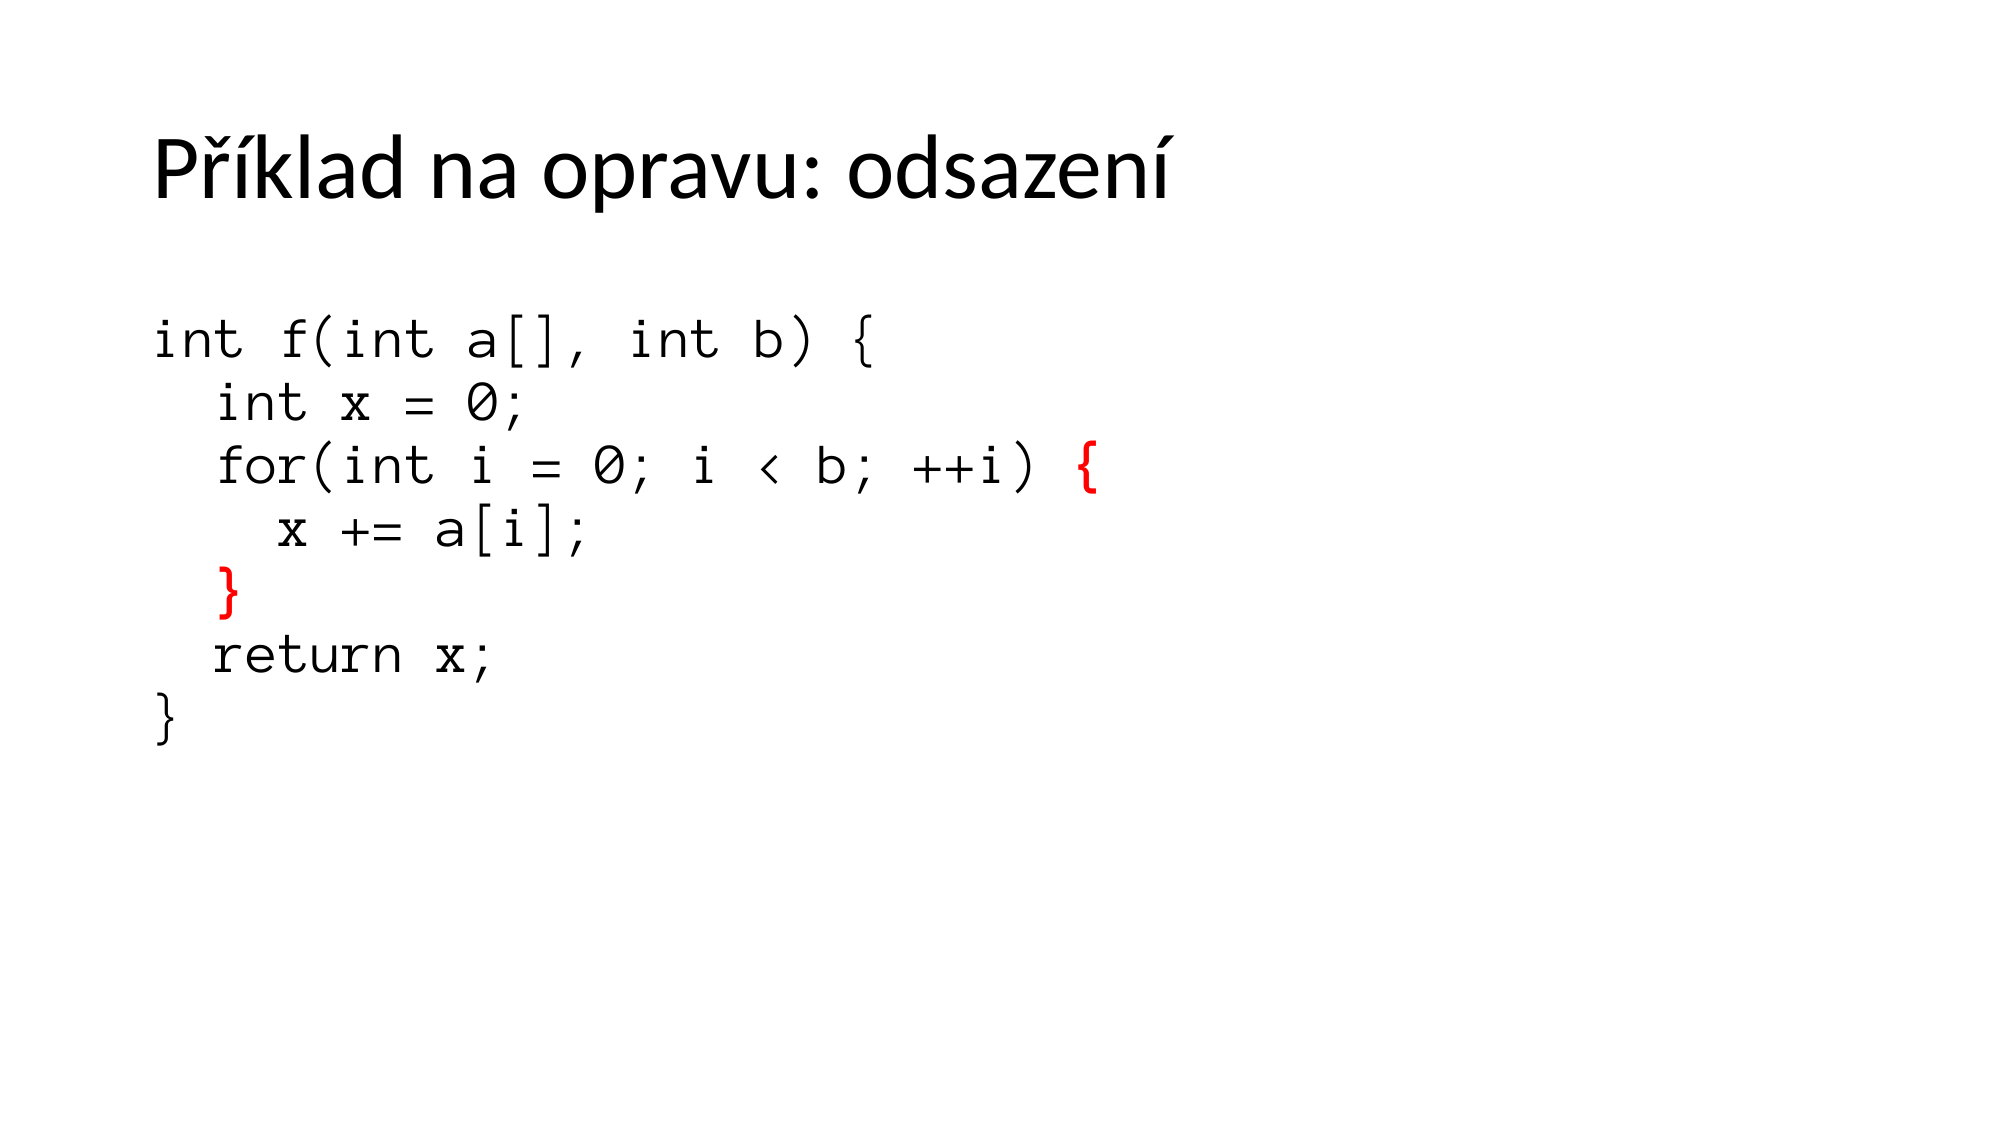

# Příklad na opravu: odsazení
int f(int a[], int b) {
  int x = 0;
  for(int i = 0; i < b; ++i) {
    x += a[i];
  }
  return x;
}